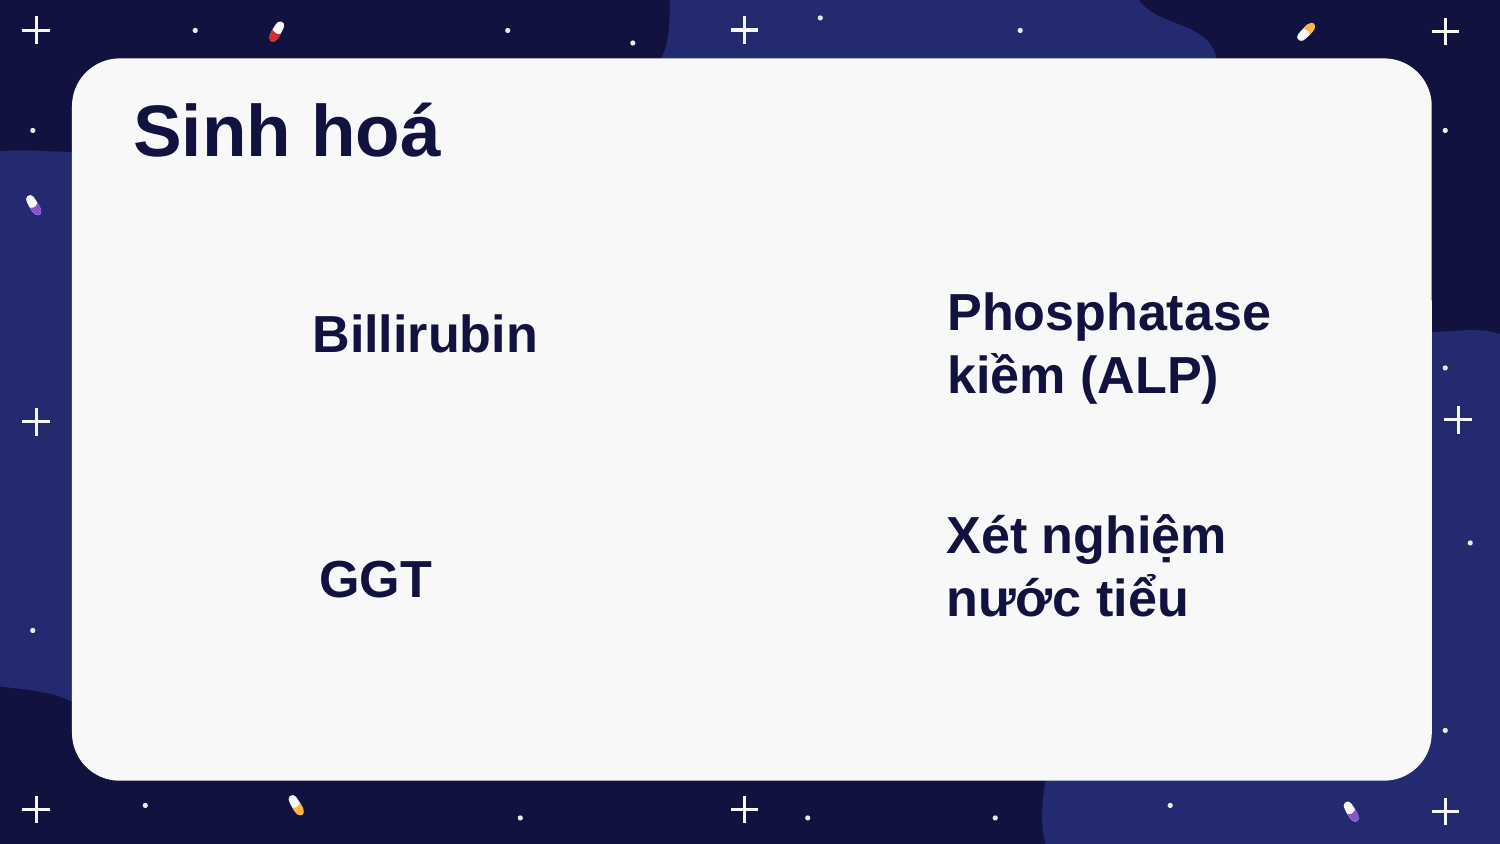

Sinh hoá
# Billirubin
Phosphatase kiềm (ALP)
Xét nghiệm nước tiểu
GGT